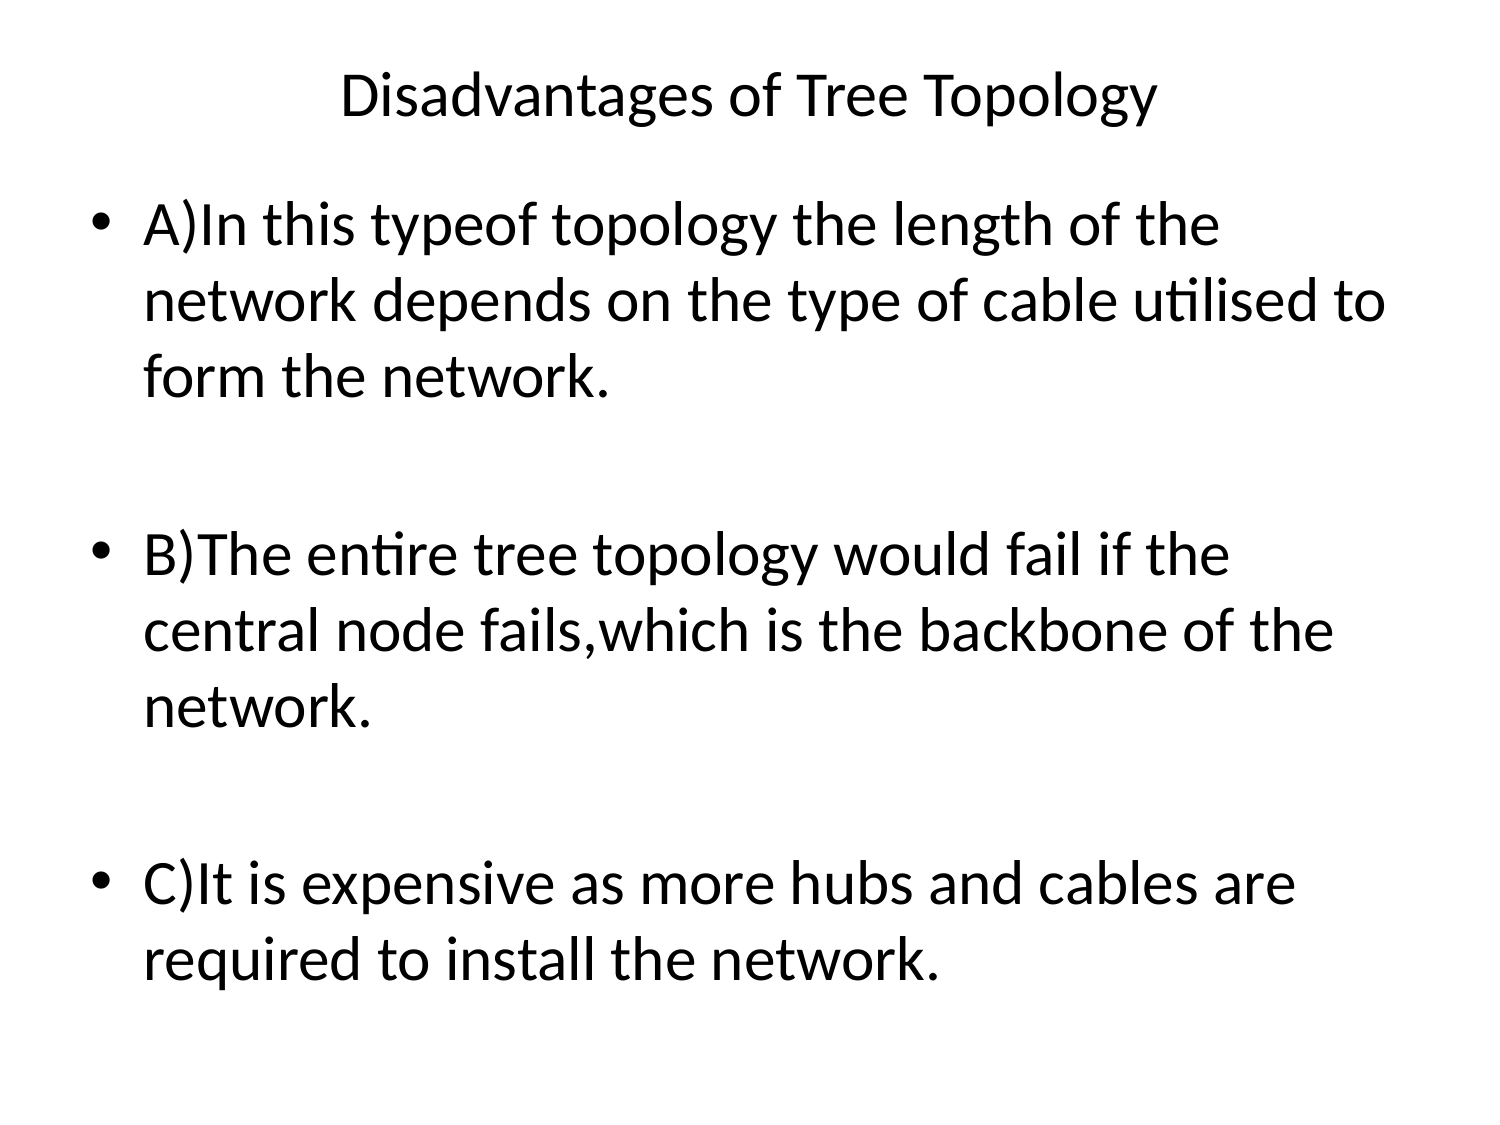

# Disadvantages of Tree Topology
A)In this typeof topology the length of the network depends on the type of cable utilised to form the network.

B)The entire tree topology would fail if the central node fails,which is the backbone of the network.

C)It is expensive as more hubs and cables are required to install the network.